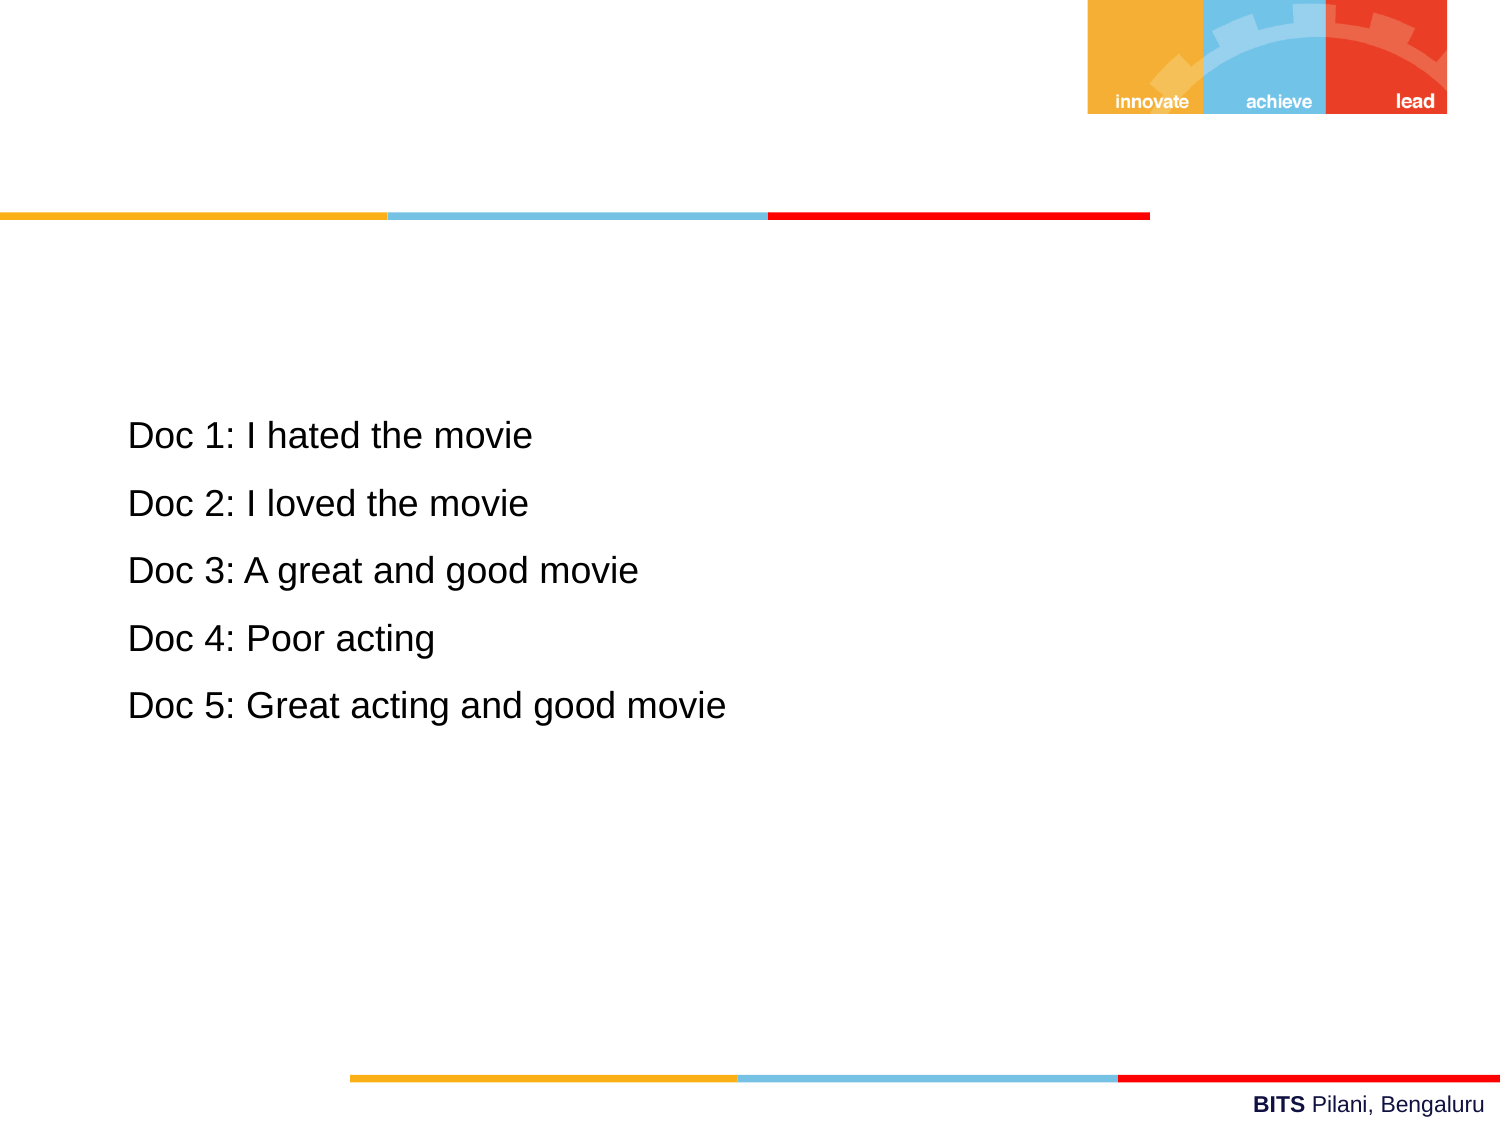

Doc 1: I hated the movie
Doc 2: I loved the movie
Doc 3: A great and good movie
Doc 4: Poor acting
Doc 5: Great acting and good movie

# EXAMPLE